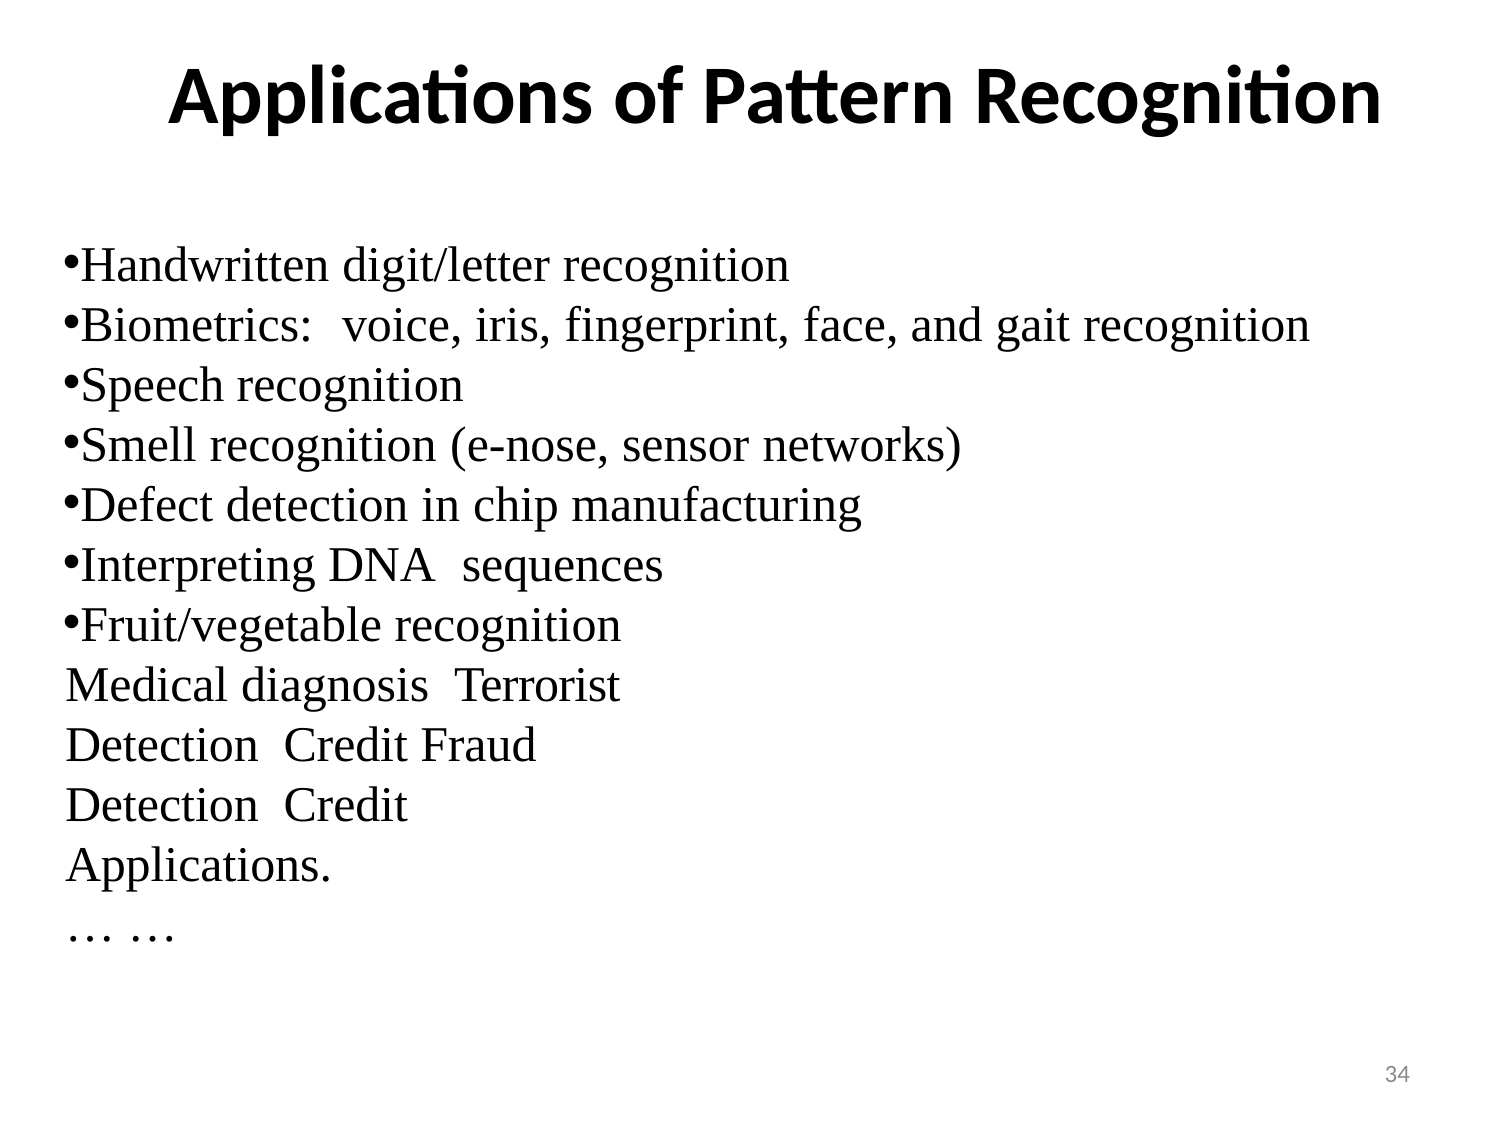

# Applications of Pattern Recognition
Handwritten digit/letter recognition
Biometrics:	voice, iris, fingerprint, face, and gait recognition
Speech recognition
Smell recognition (e-nose, sensor networks)
Defect detection in chip manufacturing
Interpreting DNA sequences
Fruit/vegetable recognition
Medical diagnosis  Terrorist Detection  Credit Fraud Detection  Credit Applications.
… …
34